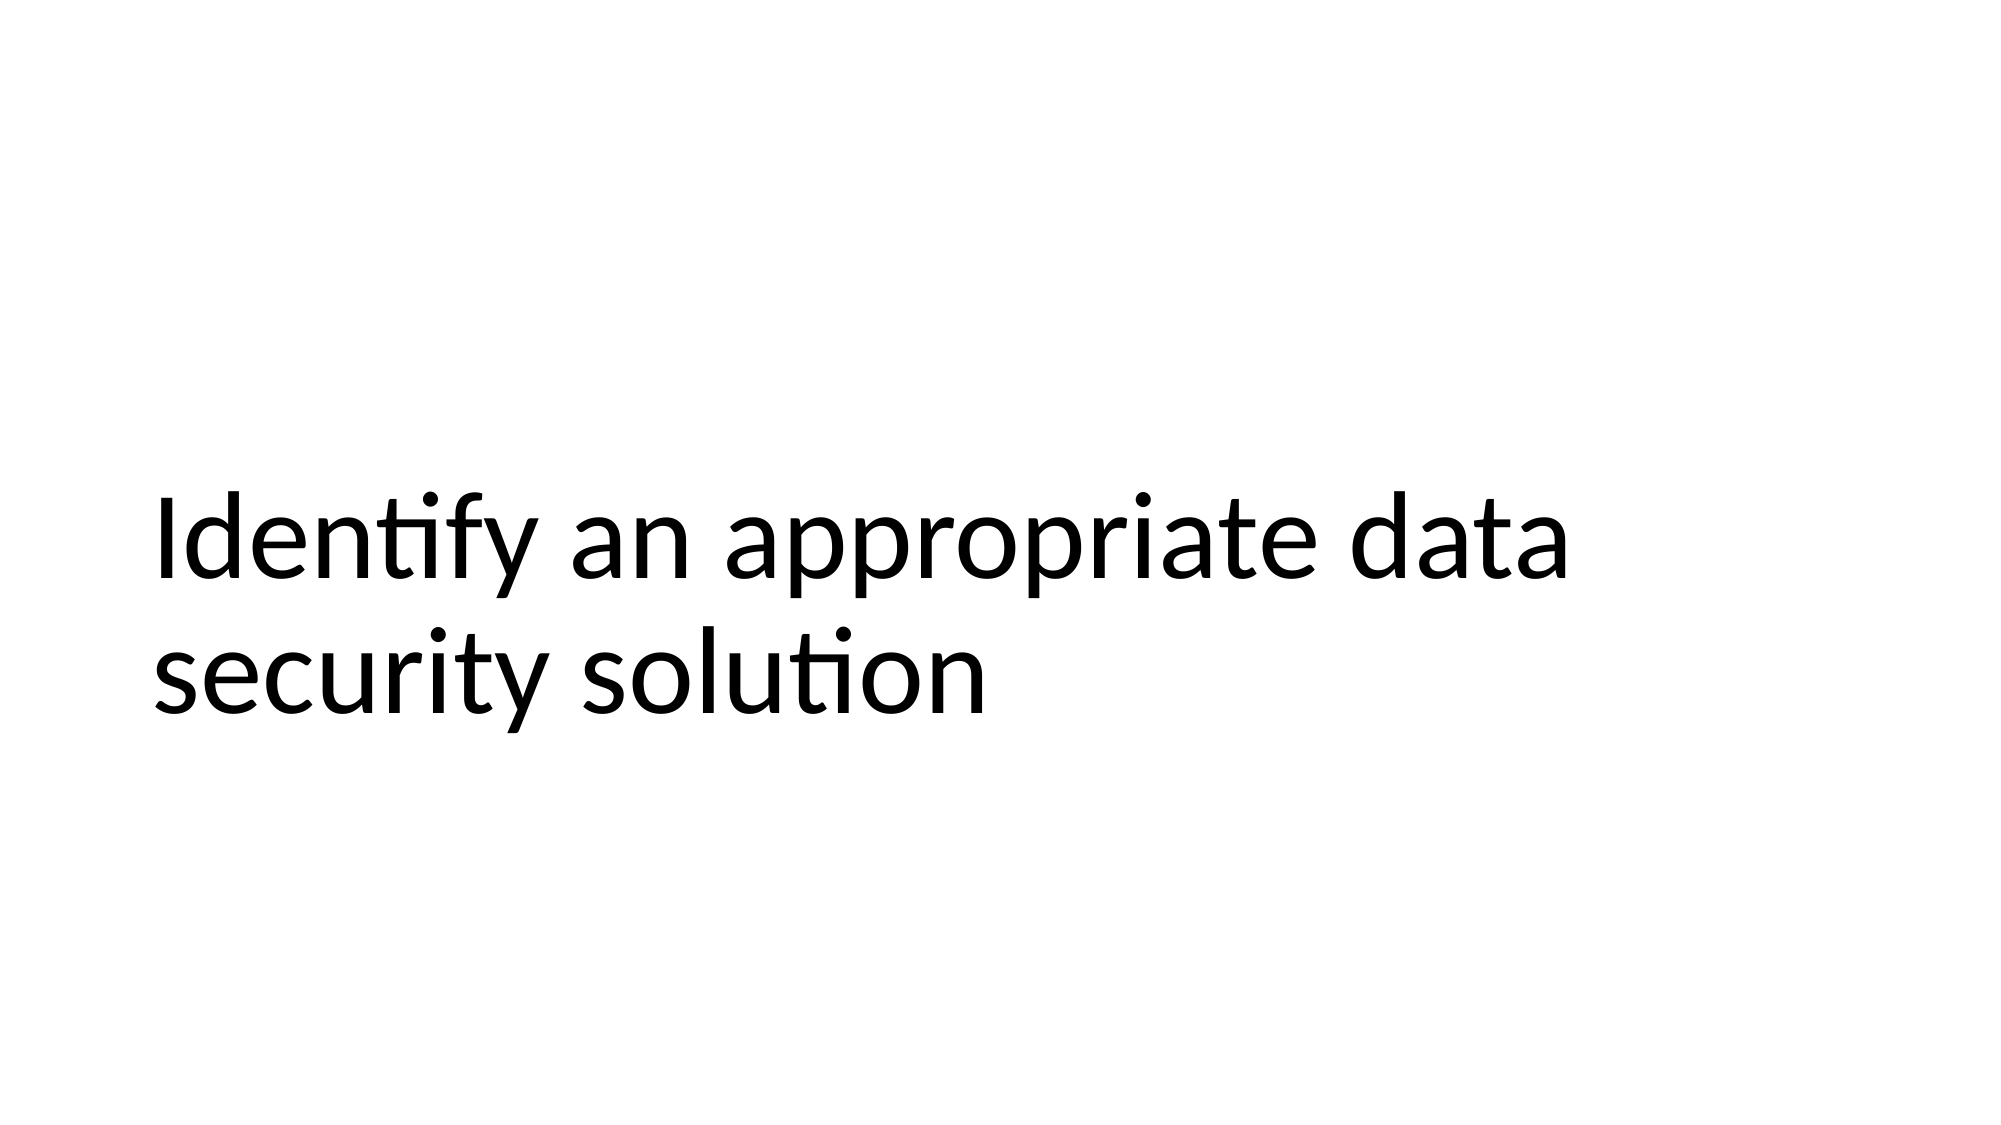

# Identify an appropriate data security solution